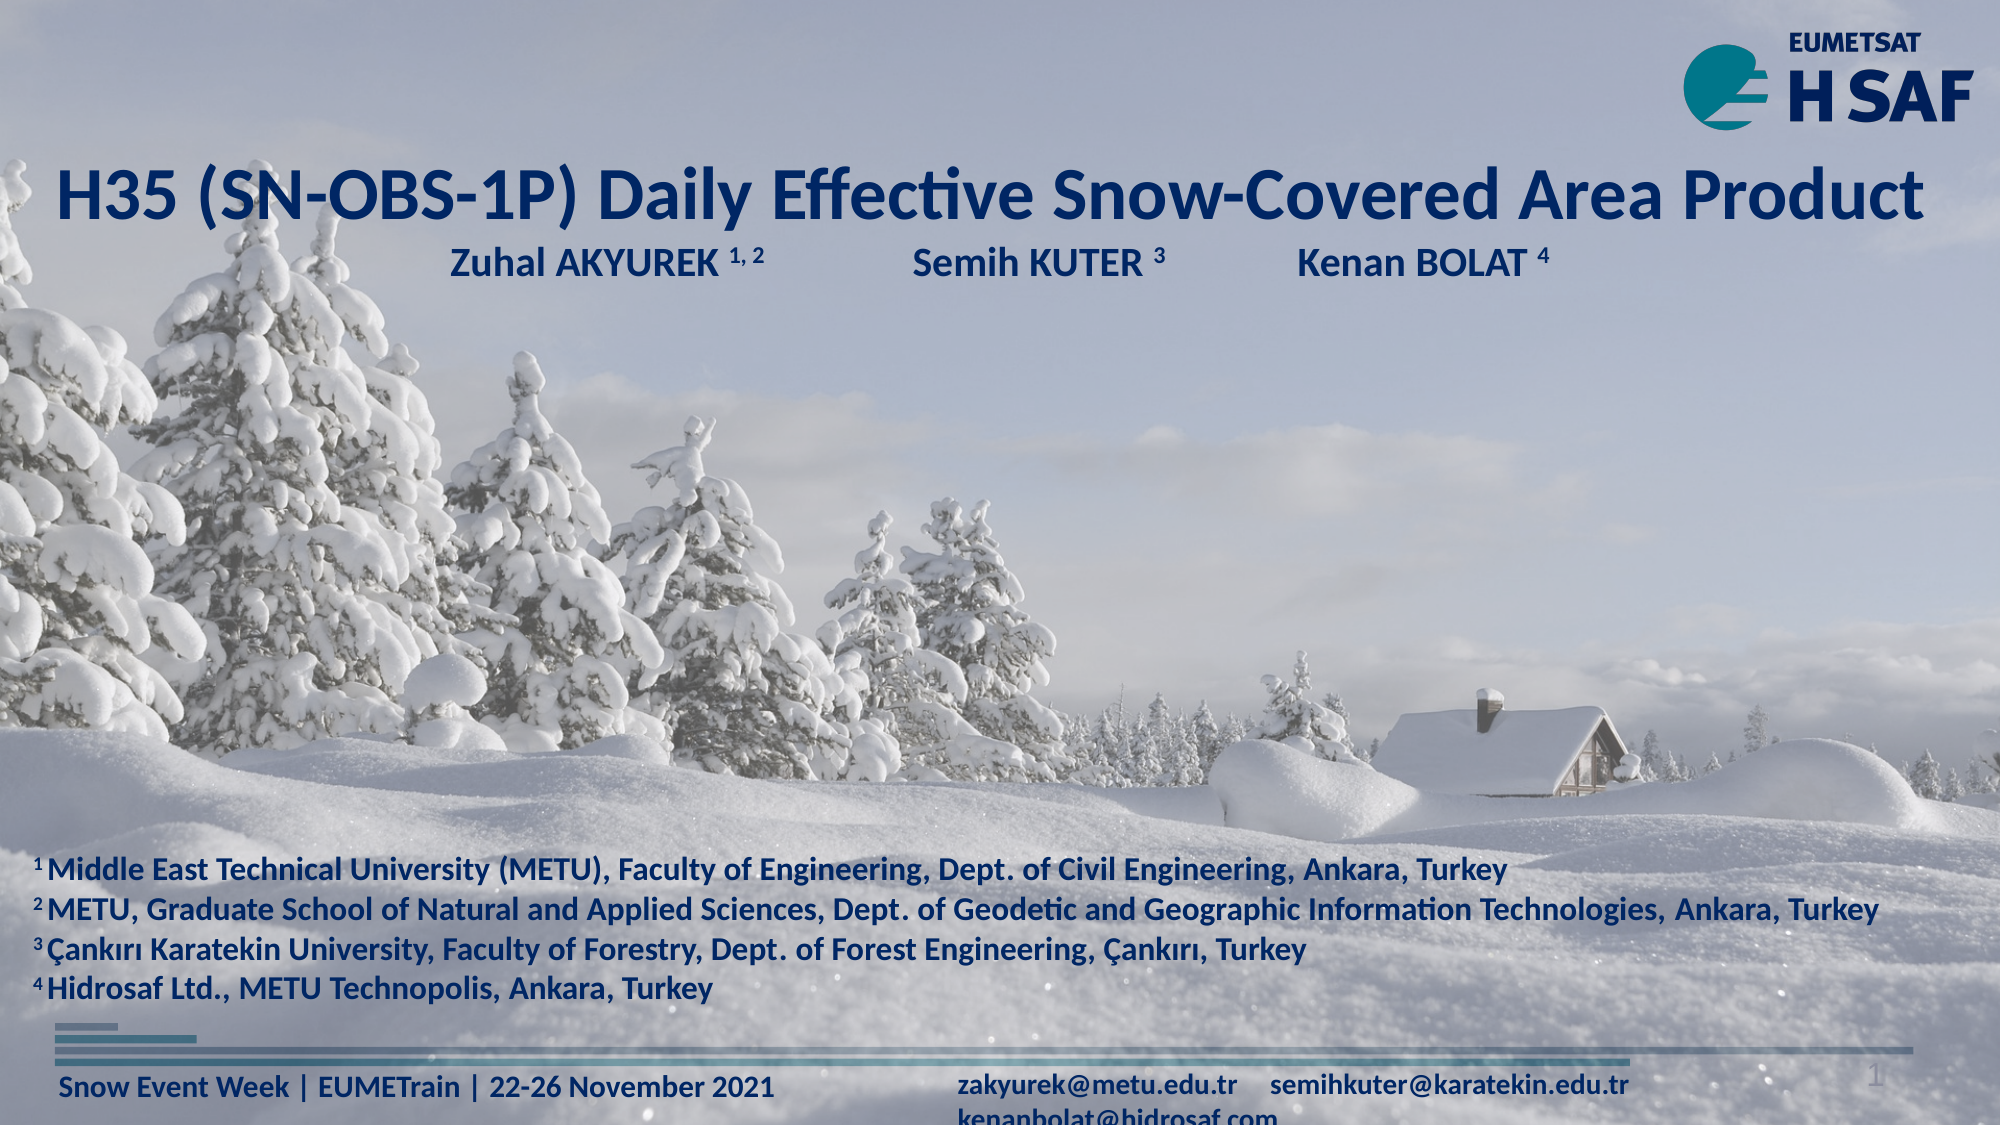

# H35 (SN-OBS-1P) Daily Effective Snow-Covered Area Product Zuhal AKYUREK 1, 2                Semih KUTER 3                        Kenan BOLAT 4
1 Middle East Technical University (METU), Faculty of Engineering, Dept. of Civil Engineering, Ankara, Turkey
2 METU, Graduate School of Natural and Applied Sciences, Dept. of Geodetic and Geographic Information Technologies, Ankara, Turkey
3 Çankırı Karatekin University, Faculty of Forestry, Dept. of Forest Engineering, Çankırı, Turkey
4 Hidrosaf Ltd., METU Technopolis, Ankara, Turkey

1
zakyurek@metu.edu.tr     semihkuter@karatekin.edu.tr     kenanbolat@hidrosaf.com